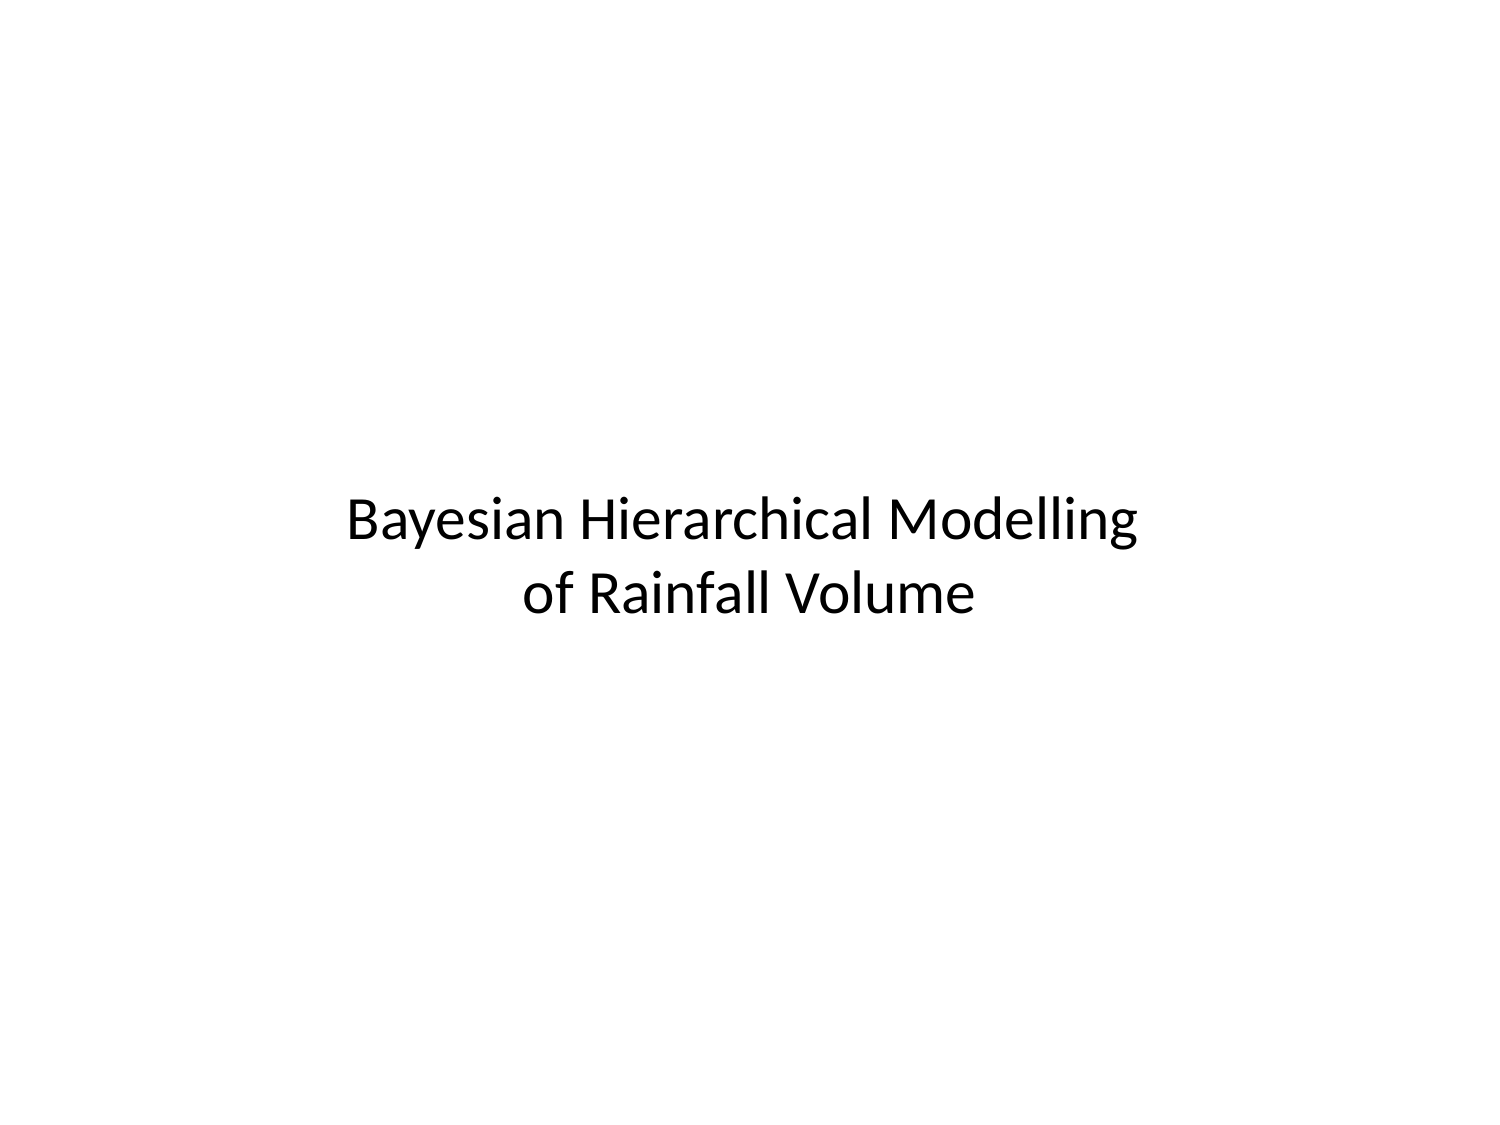

# Bayesian Hierarchical Modelling of Rainfall Volume